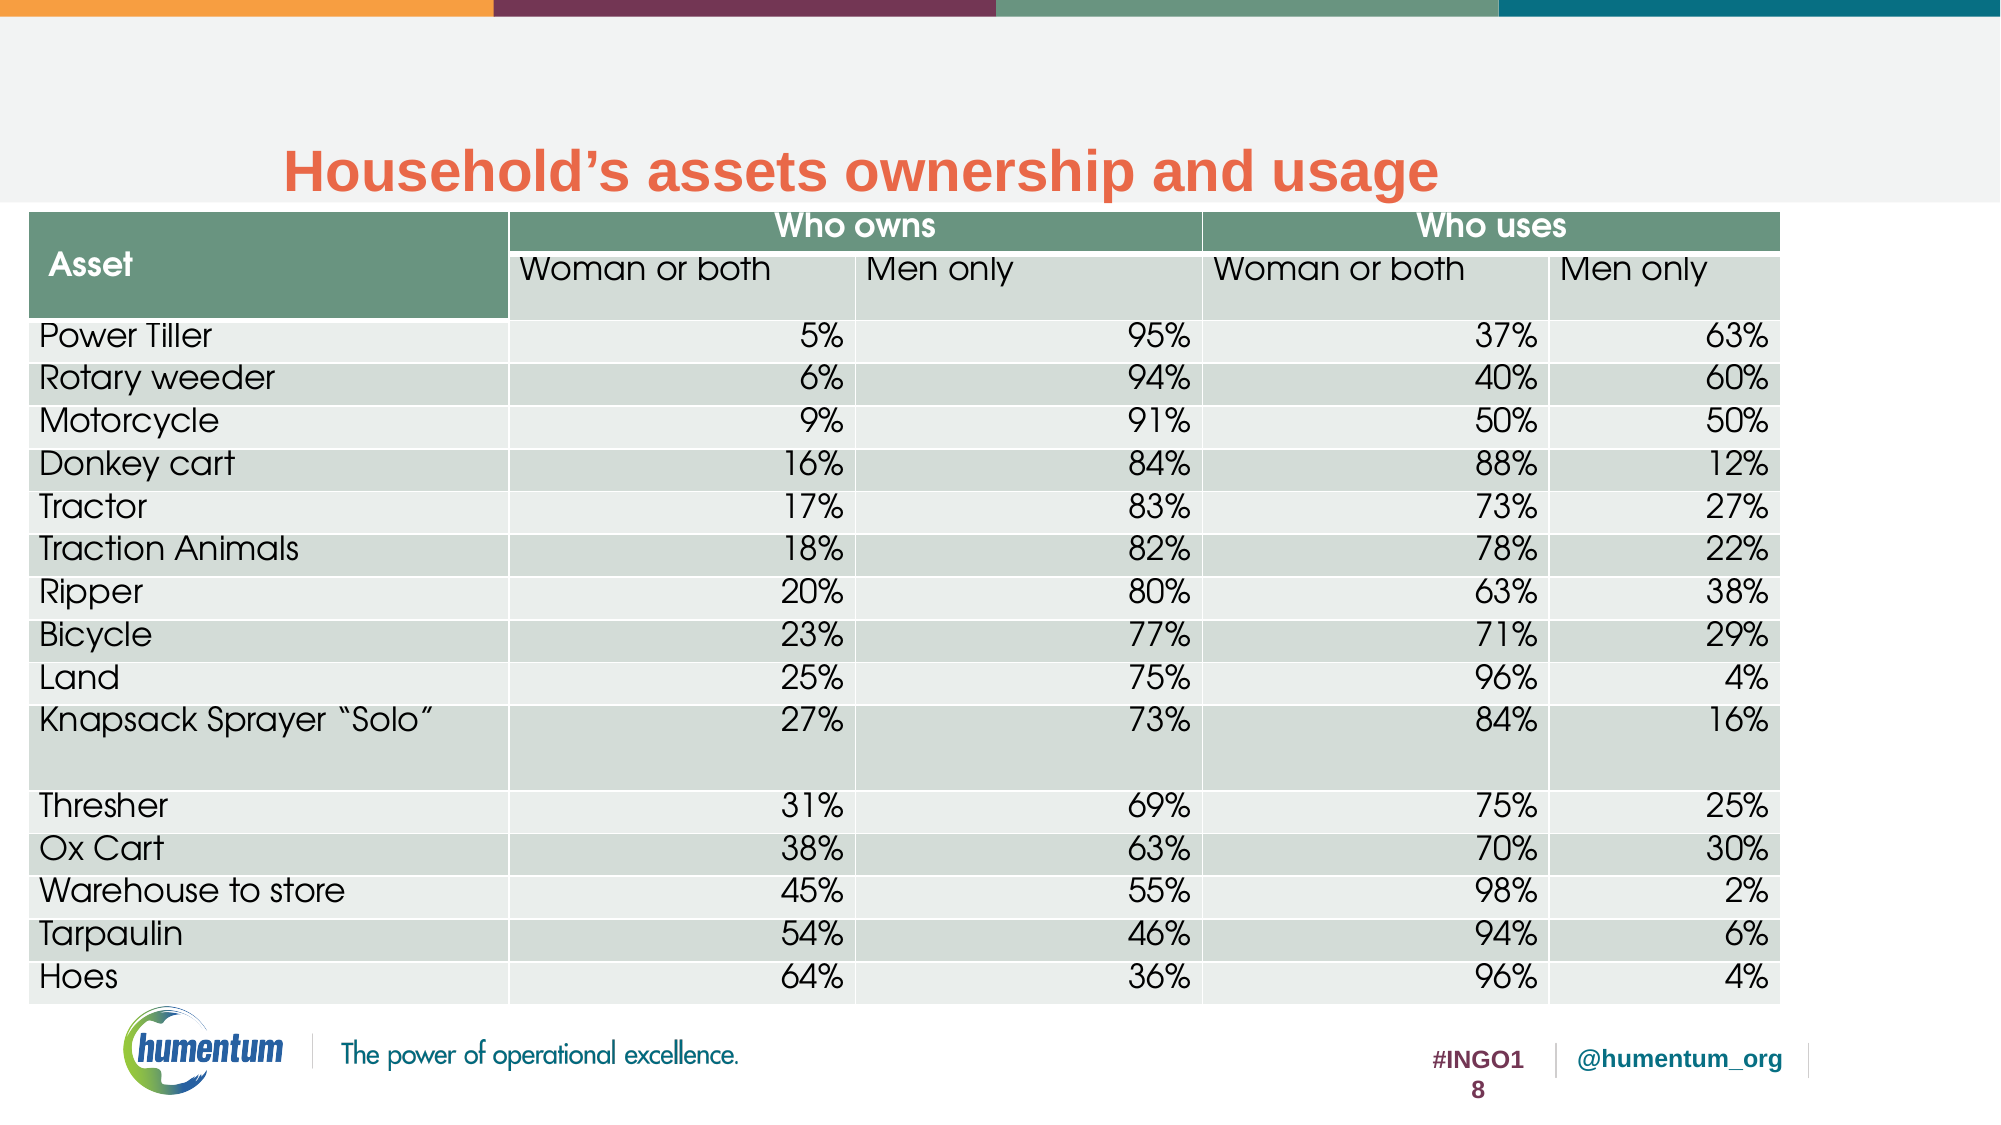

# Household’s assets ownership and usage
| Asset | Who owns |  | Who uses |  |
| --- | --- | --- | --- | --- |
|  | Woman or both | Men only | Woman or both | Men only |
| Power Tiller | 5% | 95% | 37% | 63% |
| Rotary weeder | 6% | 94% | 40% | 60% |
| Motorcycle | 9% | 91% | 50% | 50% |
| Donkey cart | 16% | 84% | 88% | 12% |
| Tractor | 17% | 83% | 73% | 27% |
| Traction Animals | 18% | 82% | 78% | 22% |
| Ripper | 20% | 80% | 63% | 38% |
| Bicycle | 23% | 77% | 71% | 29% |
| Land | 25% | 75% | 96% | 4% |
| Knapsack Sprayer “Solo” | 27% | 73% | 84% | 16% |
| Thresher | 31% | 69% | 75% | 25% |
| Ox Cart | 38% | 63% | 70% | 30% |
| Warehouse to store | 45% | 55% | 98% | 2% |
| Tarpaulin | 54% | 46% | 94% | 6% |
| Hoes | 64% | 36% | 96% | 4% |